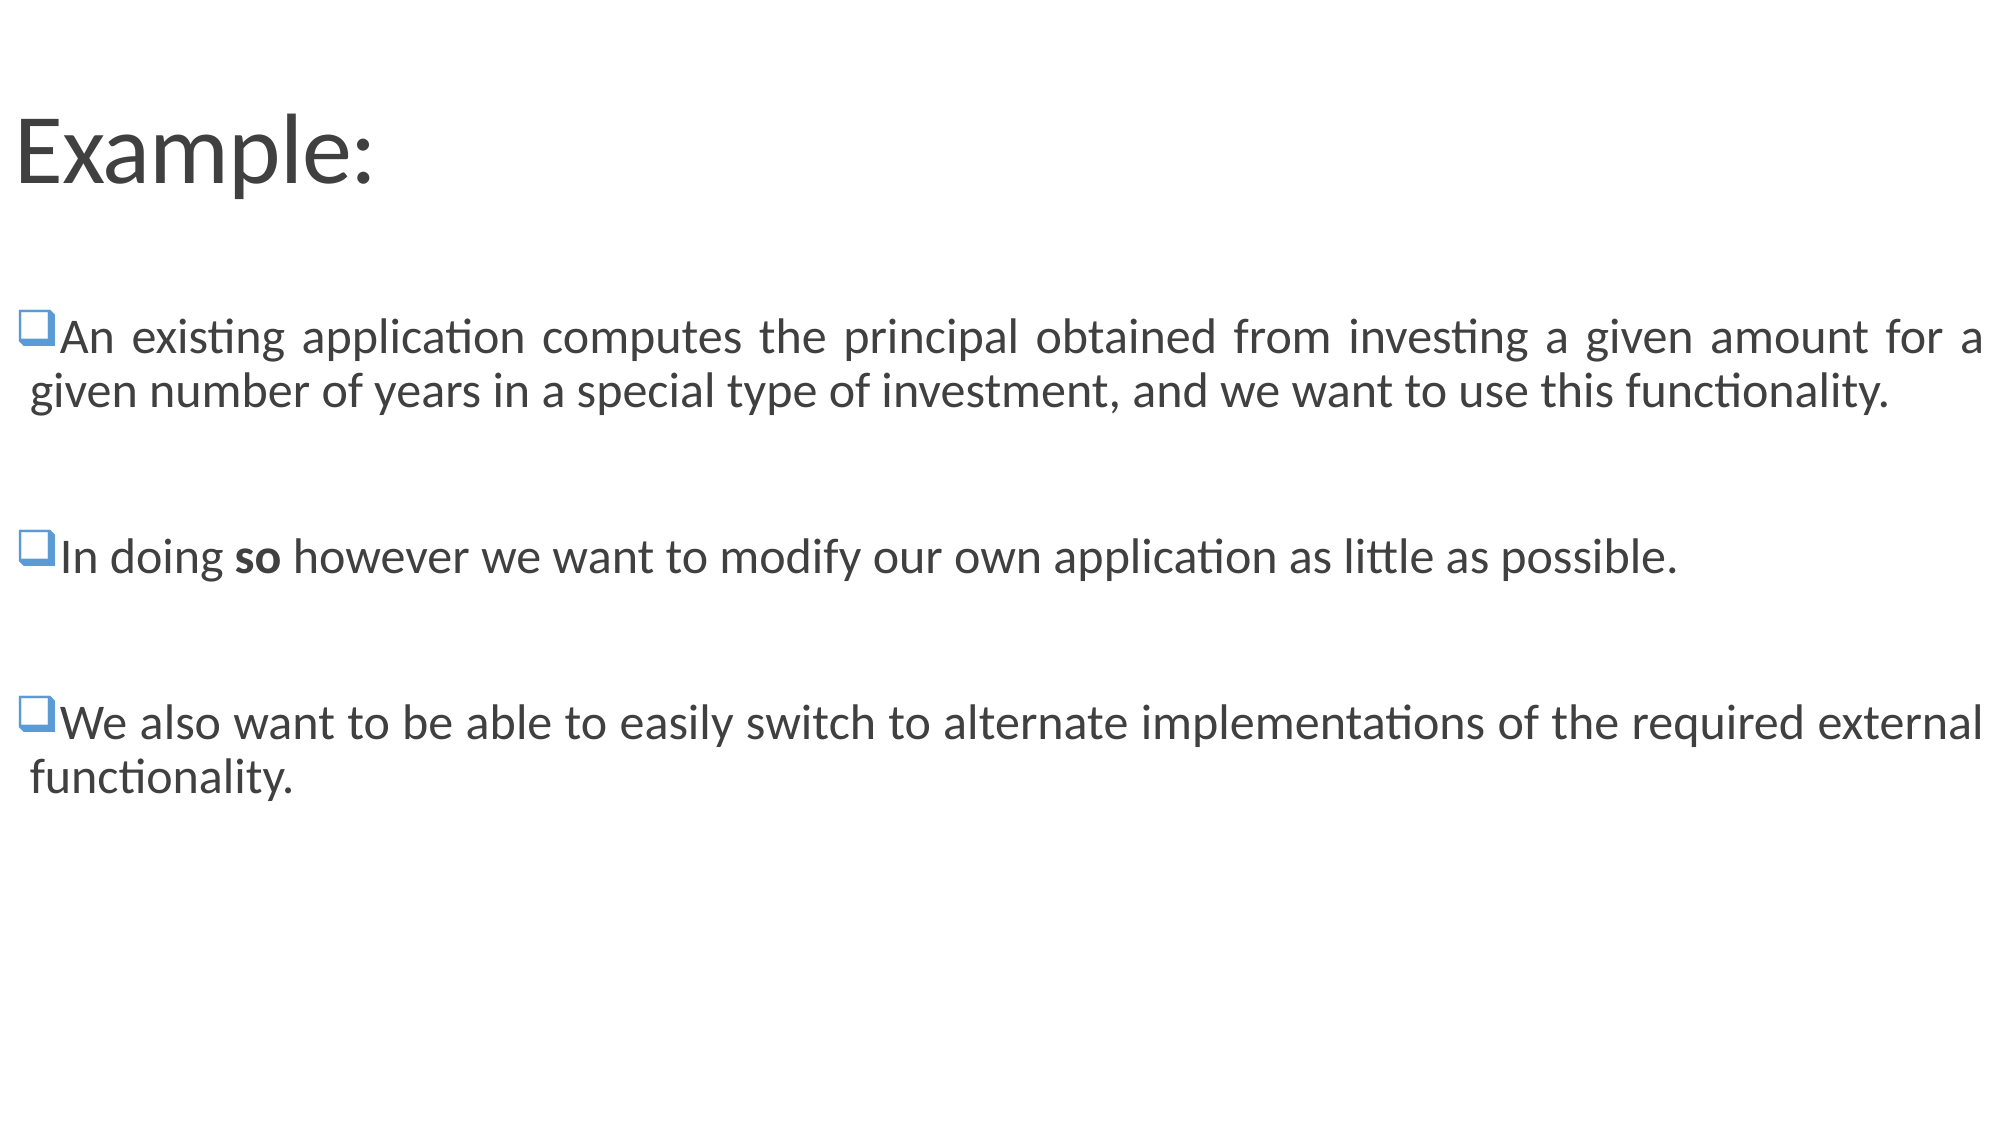

Example:
An existing application computes the principal obtained from investing a given amount for a given number of years in a special type of investment, and we want to use this functionality.

In doing so however we want to modify our own application as little as possible.

We also want to be able to easily switch to alternate implementations of the required external functionality.